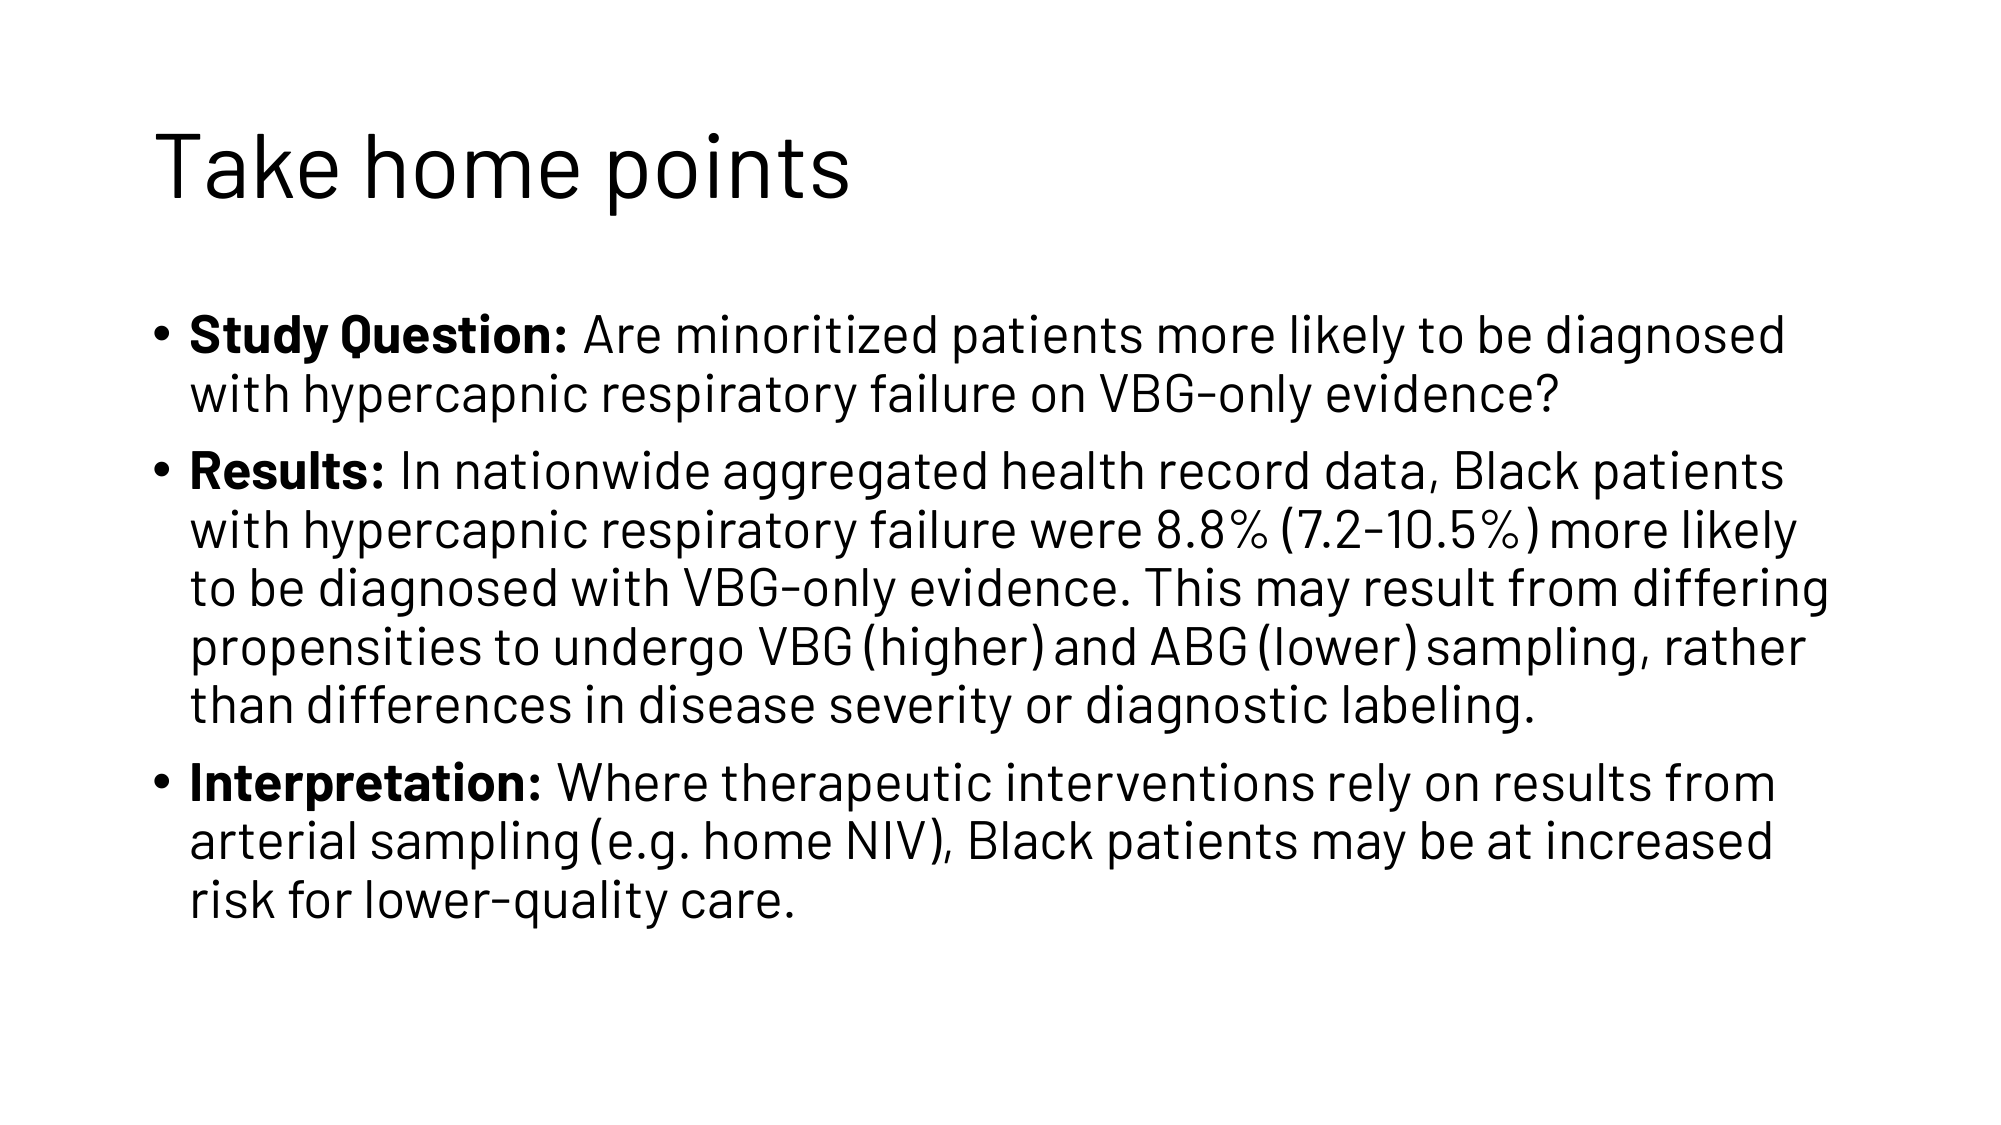

# Take home points
Study Question: Are minoritized patients more likely to be diagnosed with hypercapnic respiratory failure on VBG-only evidence?
Results: In nationwide aggregated health record data, Black patients with hypercapnic respiratory failure were 8.8% (7.2-10.5%) more likely to be diagnosed with VBG-only evidence. This may result from differing propensities to undergo VBG (higher) and ABG (lower) sampling, rather than differences in disease severity or diagnostic labeling.
Interpretation: Where therapeutic interventions rely on results from arterial sampling (e.g. home NIV), Black patients may be at increased risk for lower-quality care.